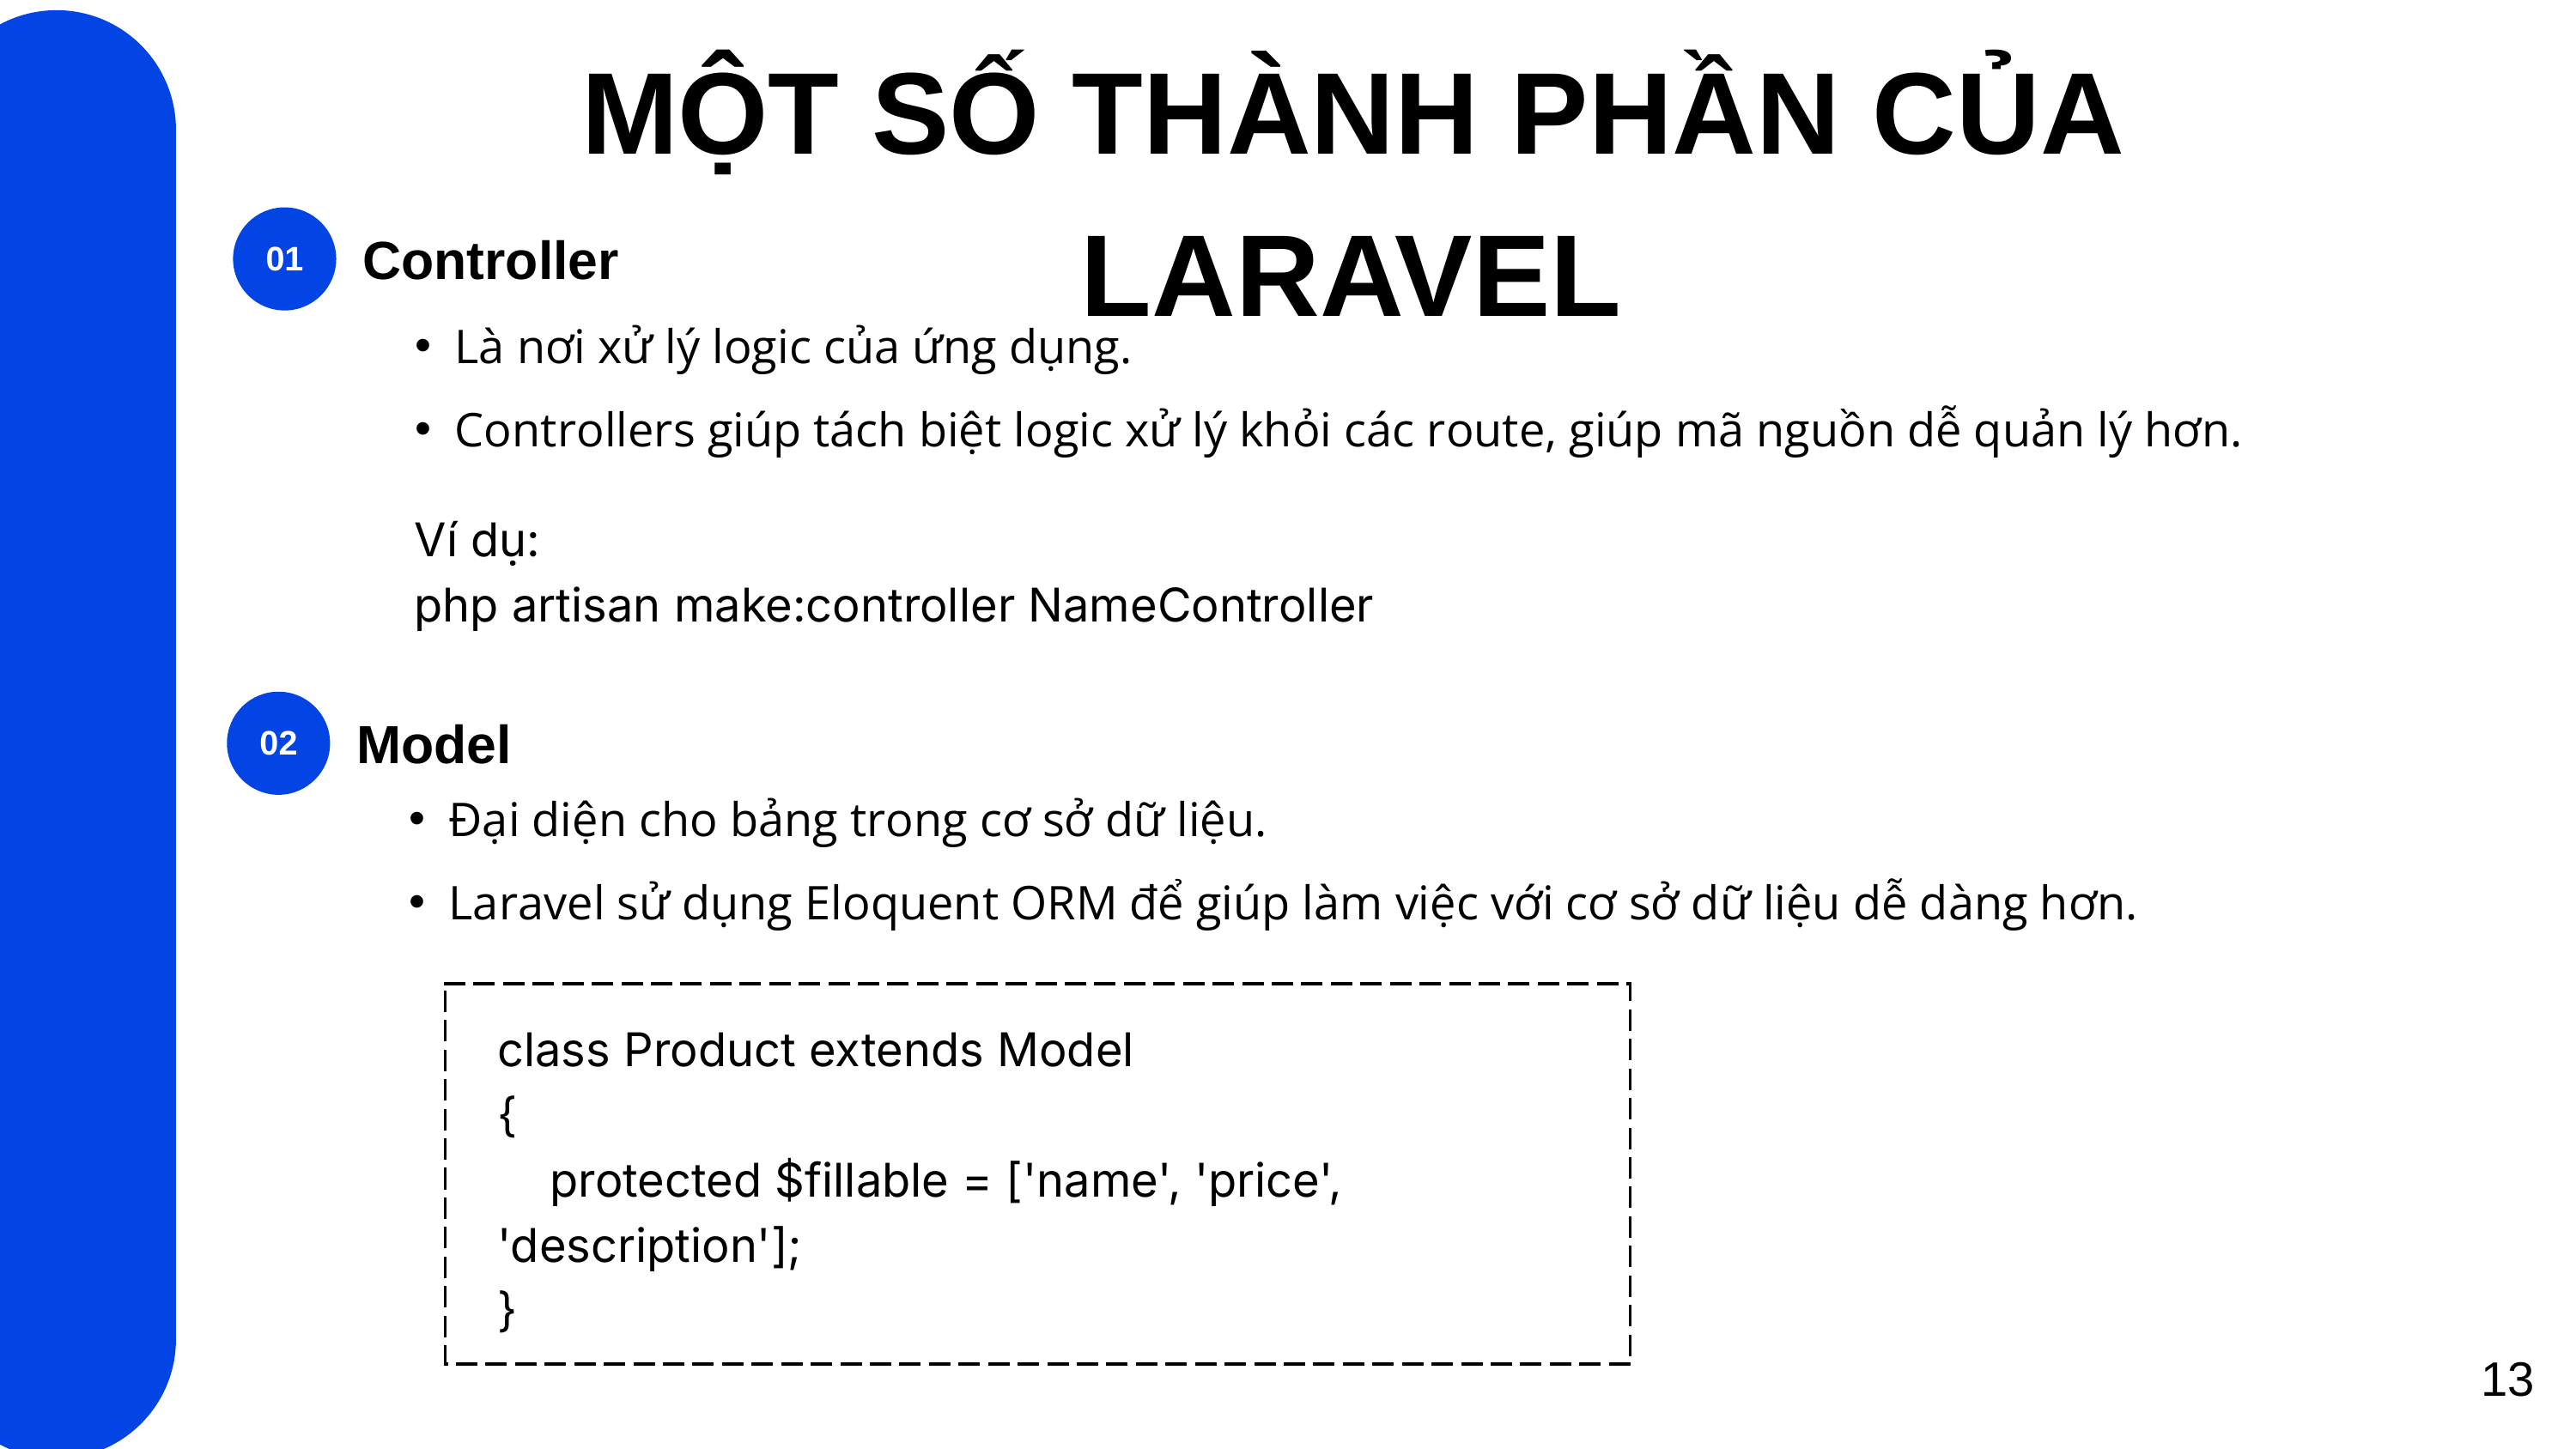

MỘT SỐ THÀNH PHẦN CỦA LARAVEL
OVERVIEW

01
Controller

Là nơi xử lý logic của ứng dụng.
Controllers giúp tách biệt logic xử lý khỏi các route, giúp mã nguồn dễ quản lý hơn.
Ví dụ:
php artisan make:controller NameController

02
Model
Đại diện cho bảng trong cơ sở dữ liệu.
Laravel sử dụng Eloquent ORM để giúp làm việc với cơ sở dữ liệu dễ dàng hơn.

class Product extends Model
{
    protected $fillable = ['name', 'price', 'description'];
}

13